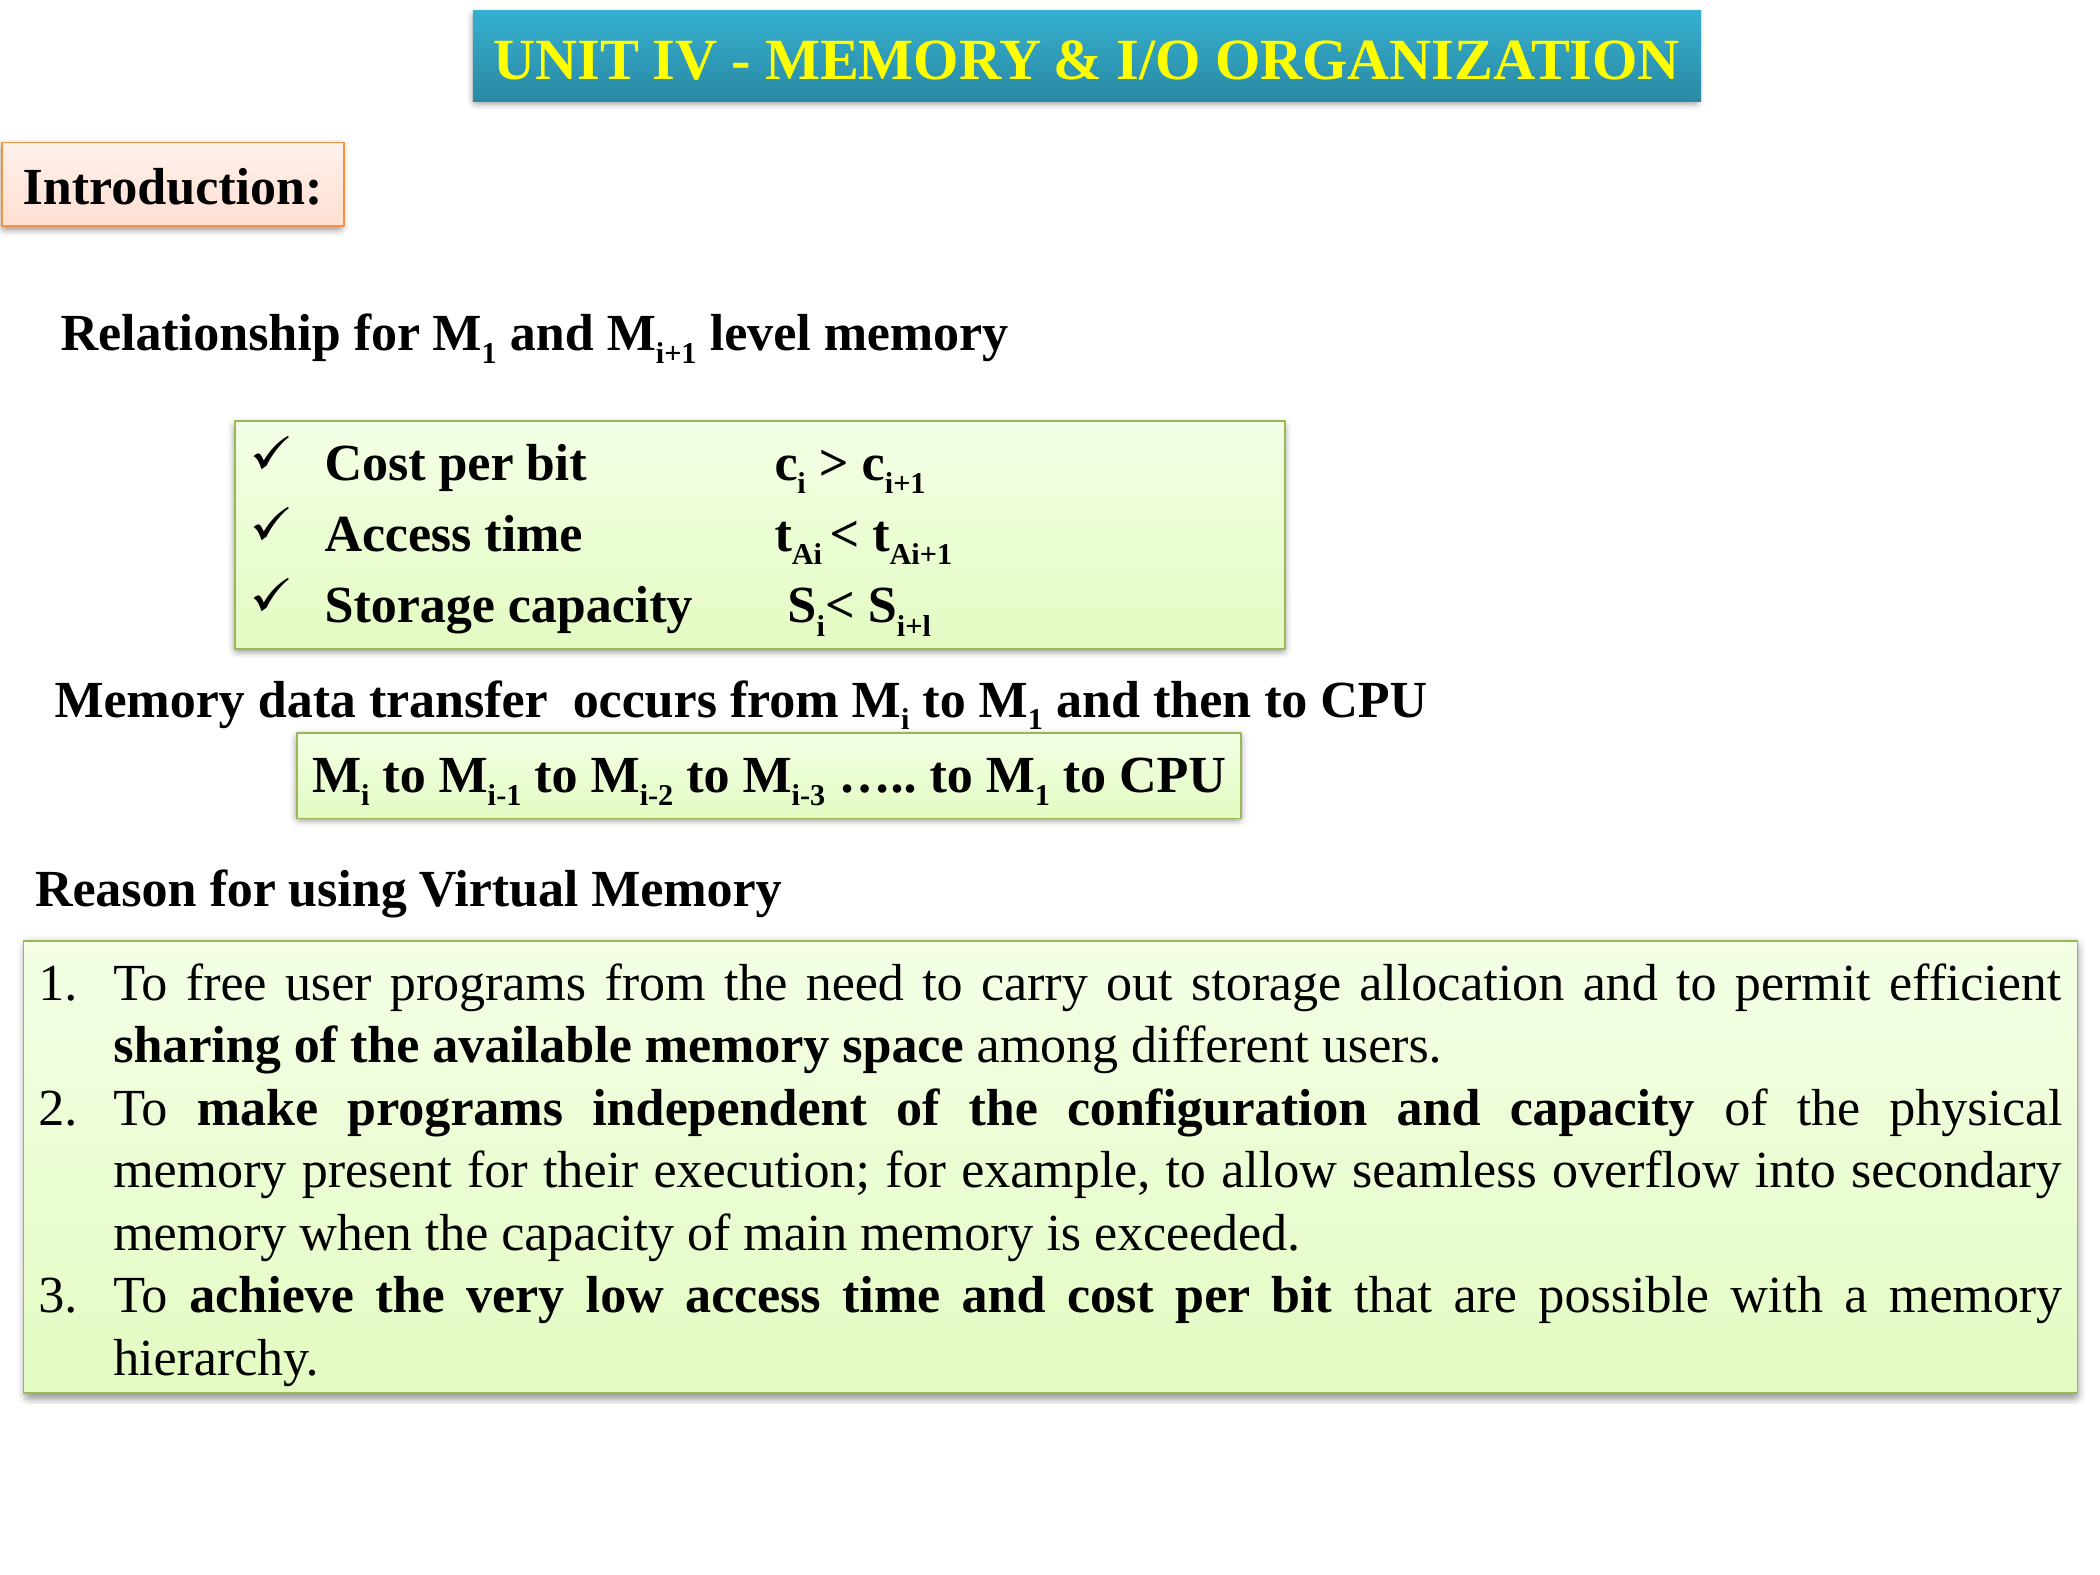

UNIT IV - MEMORY & I/O ORGANIZATION
Introduction:
Relationship for M1 and Mi+1 level memory
Cost per bit 		ci > ci+1
Access time 		tAi < tAi+1
Storage capacity	 Si< Si+l
Memory data transfer  occurs from Mi to M1 and then to CPU
Mi to Mi-1 to Mi-2 to Mi-3 ….. to M1 to CPU
Reason for using Virtual Memory
To free user programs from the need to carry out storage allocation and to permit efficient sharing of the available memory space among different users.
To make programs independent of the configuration and capacity of the physical memory present for their execution; for example, to allow seamless overflow into secondary memory when the capacity of main memory is exceeded.
To achieve the very low access time and cost per bit that are possible with a memory hierarchy.